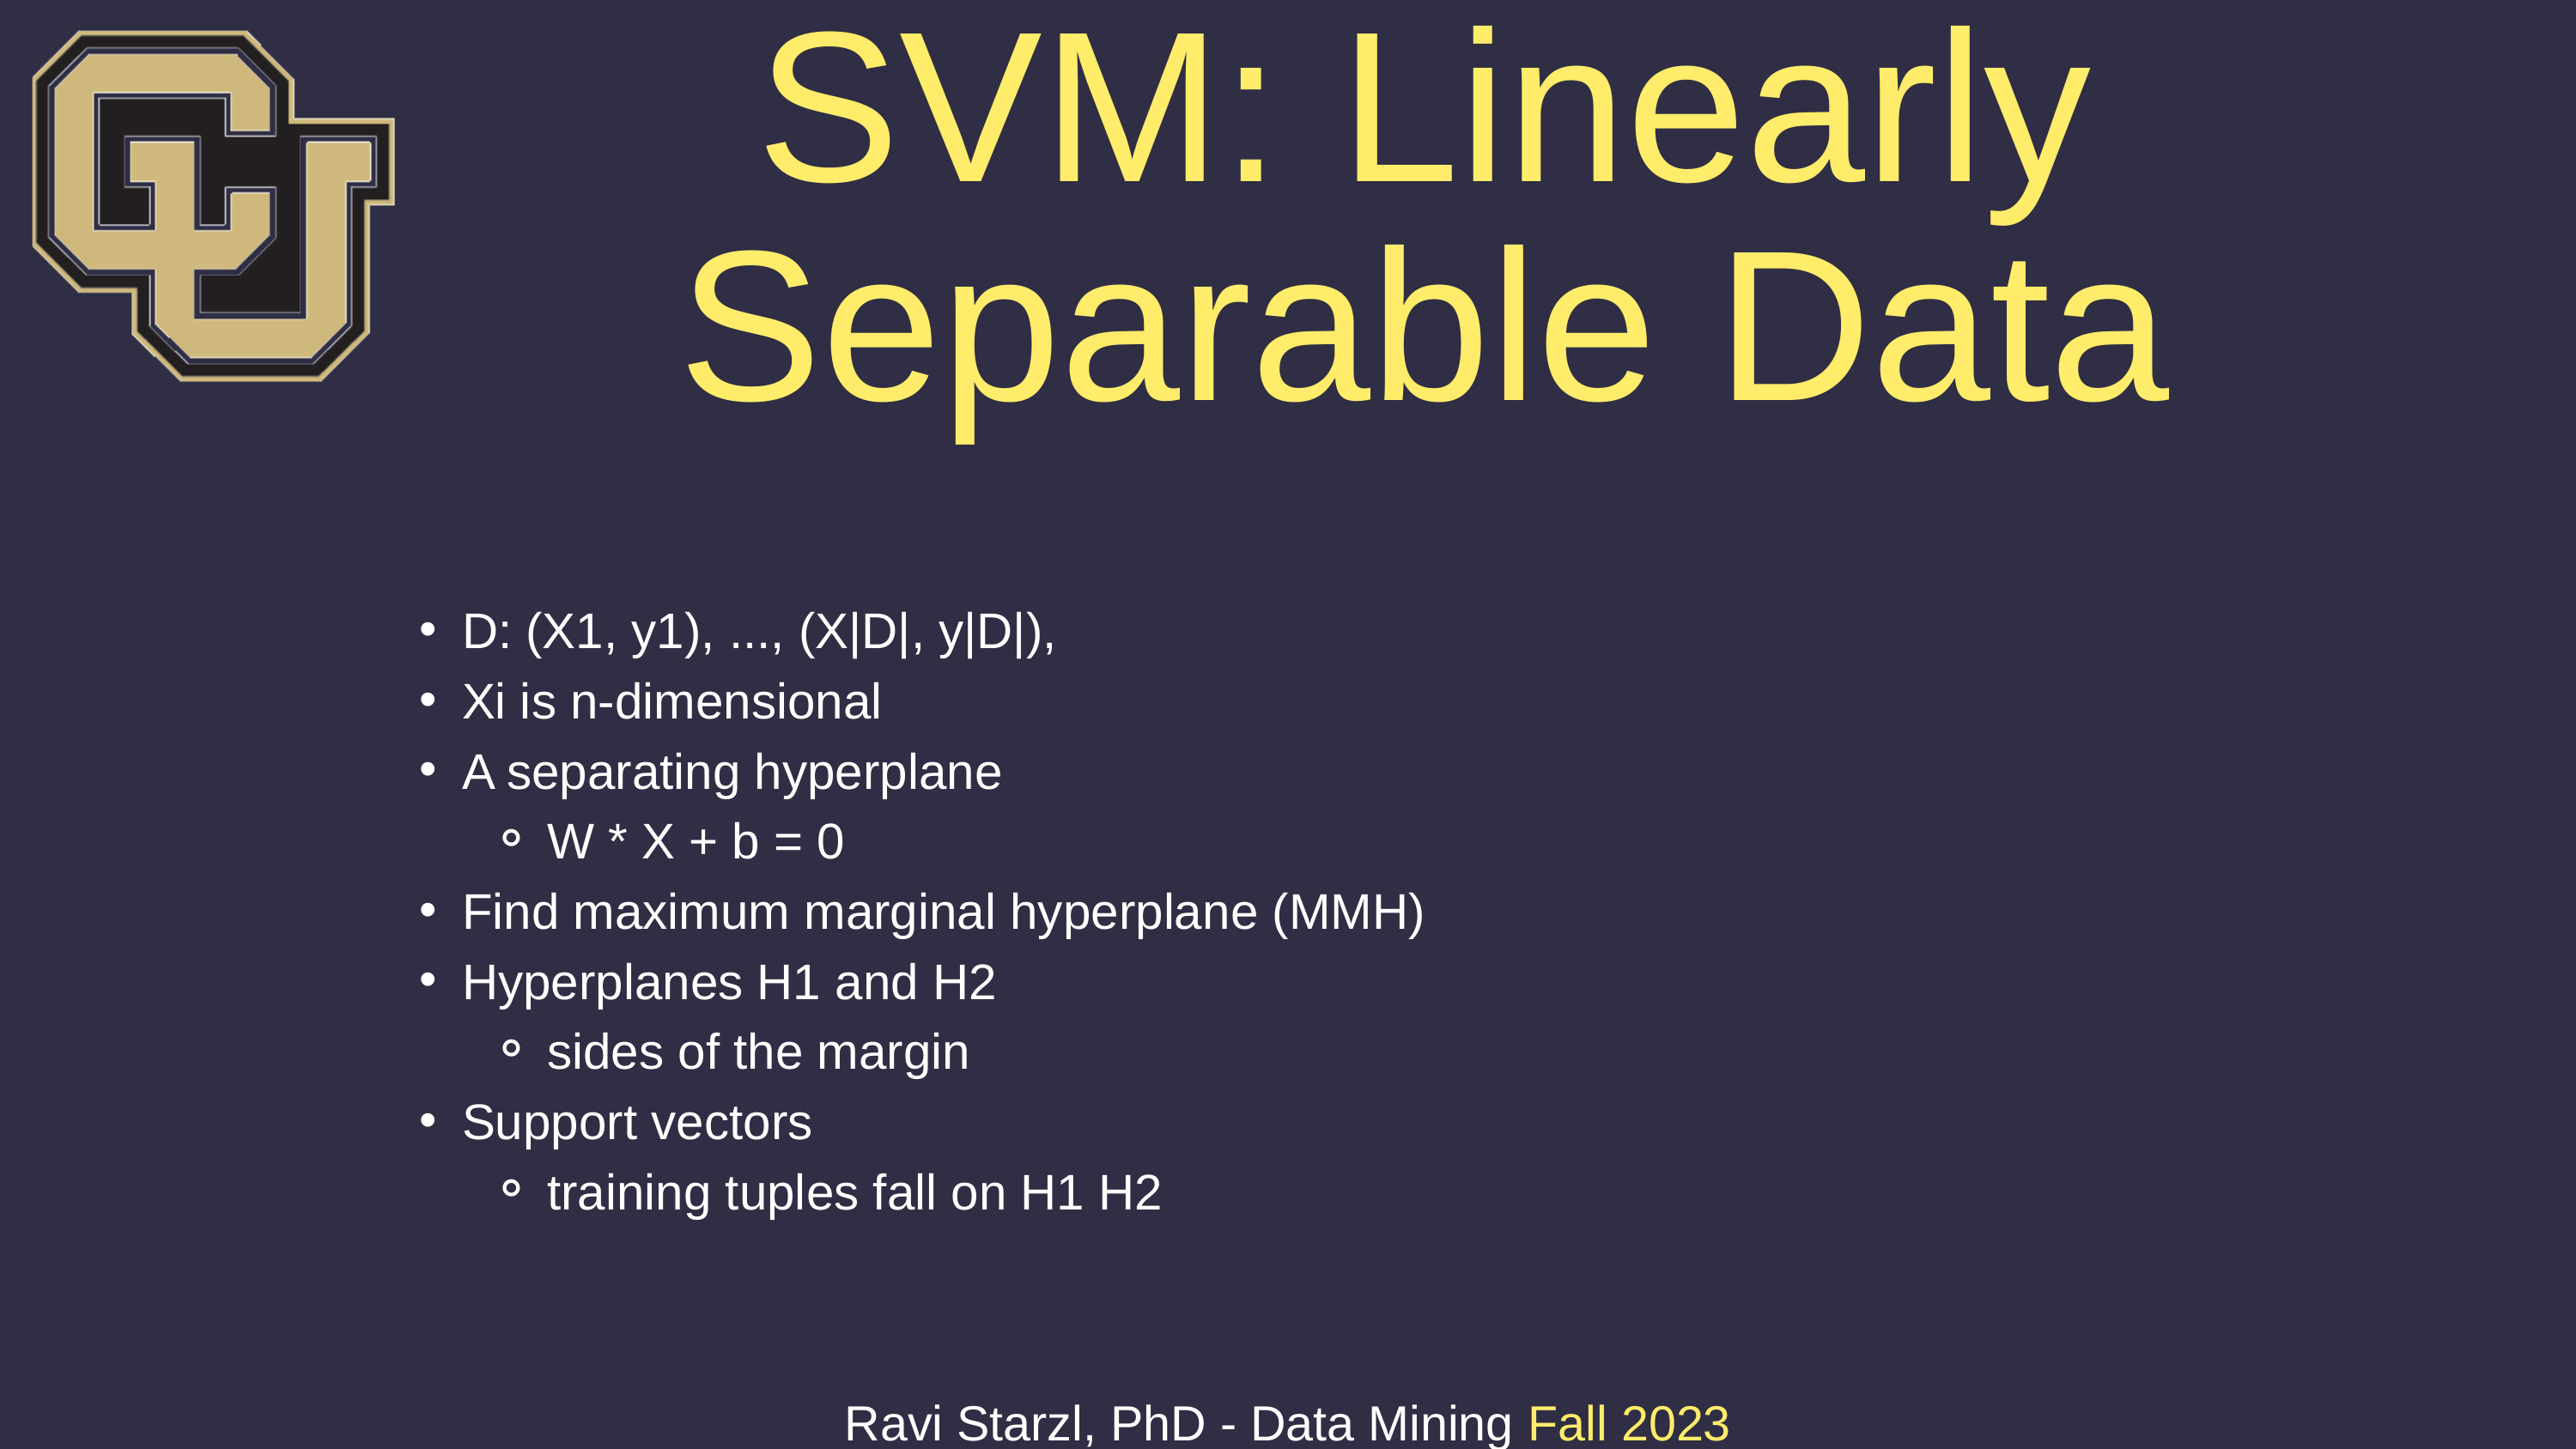

SVM: Linearly Separable Data

D: (X1, y1), ..., (X|D|, y|D|),
Xi is n-dimensional
A separating hyperplane
W * X + b = 0
Find maximum marginal hyperplane (MMH)
Hyperplanes H1 and H2
sides of the margin
Support vectors
training tuples fall on H1 H2
Ravi Starzl, PhD - Data Mining Fall 2023